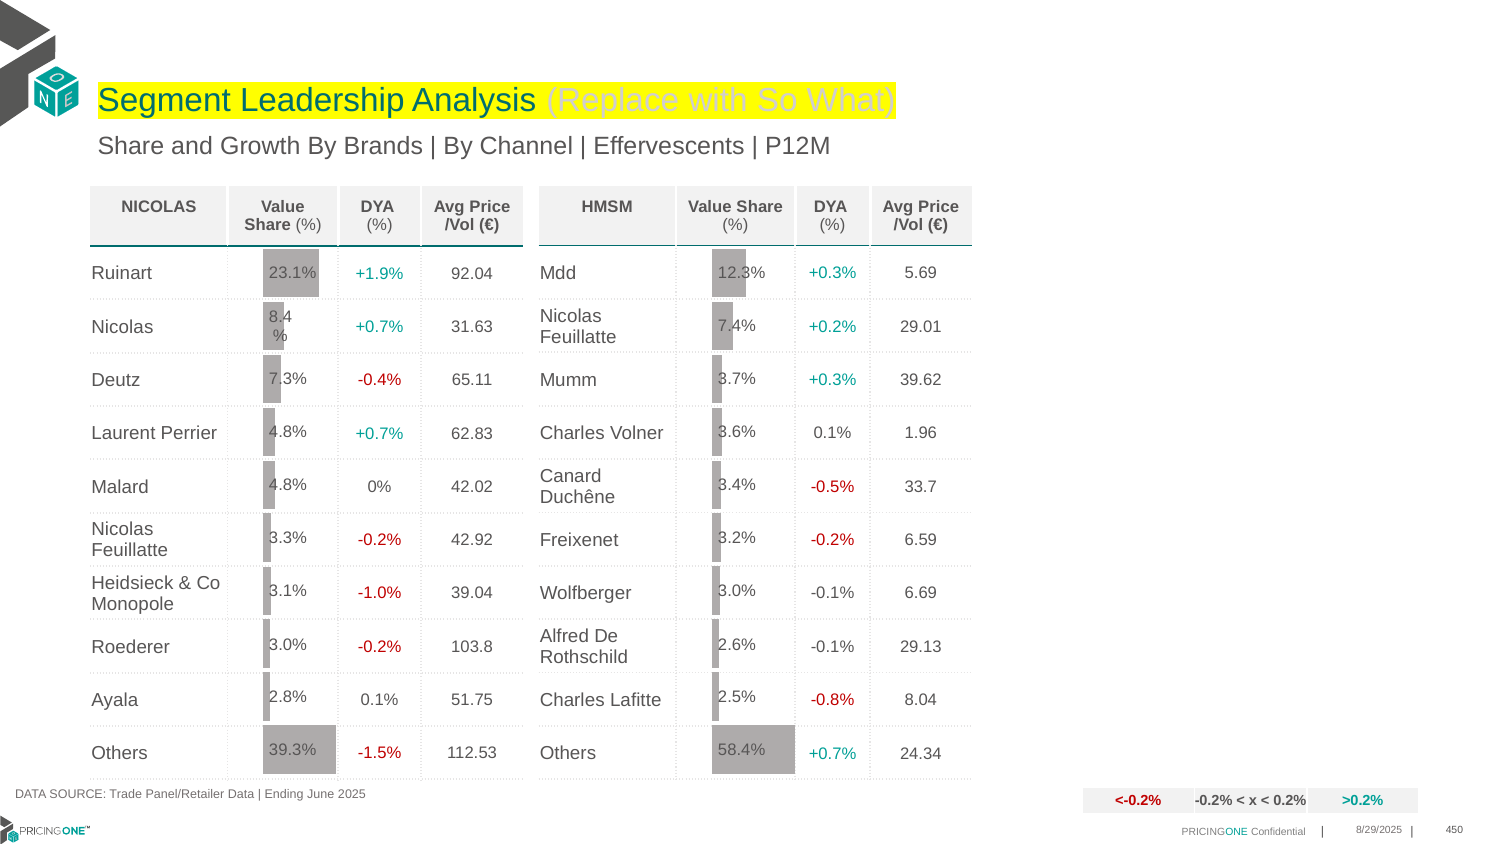

# Segment Leadership Analysis (Replace with So What)
Share and Growth By Brands | By Channel | Effervescents | P12M
| NICOLAS | Value Share (%) | DYA (%) | Avg Price /Vol (€) |
| --- | --- | --- | --- |
| Ruinart |  | +1.9% | 92.04 |
| Nicolas |  | +0.7% | 31.63 |
| Deutz |  | -0.4% | 65.11 |
| Laurent Perrier |  | +0.7% | 62.83 |
| Malard |  | 0% | 42.02 |
| Nicolas Feuillatte |  | -0.2% | 42.92 |
| Heidsieck & Co Monopole |  | -1.0% | 39.04 |
| Roederer |  | -0.2% | 103.8 |
| Ayala |  | 0.1% | 51.75 |
| Others |  | -1.5% | 112.53 |
| HMSM | Value Share (%) | DYA (%) | Avg Price /Vol (€) |
| --- | --- | --- | --- |
| Mdd |  | +0.3% | 5.69 |
| Nicolas Feuillatte |  | +0.2% | 29.01 |
| Mumm |  | +0.3% | 39.62 |
| Charles Volner |  | 0.1% | 1.96 |
| Canard Duchêne |  | -0.5% | 33.7 |
| Freixenet |  | -0.2% | 6.59 |
| Wolfberger |  | -0.1% | 6.69 |
| Alfred De Rothschild |  | -0.1% | 29.13 |
| Charles Lafitte |  | -0.8% | 8.04 |
| Others |  | +0.7% | 24.34 |

### Chart

| Category | Effervescents | HMSM |
|---|---|
| None | 0.12336754213057001 |

### Chart

| Category | Effervescents | NICOLAS |
|---|---|
| None | 0.23103044877265672 |
DATA SOURCE: Trade Panel/Retailer Data | Ending June 2025
| <-0.2% | -0.2% < x < 0.2% | >0.2% |
| --- | --- | --- |

8/29/2025
450